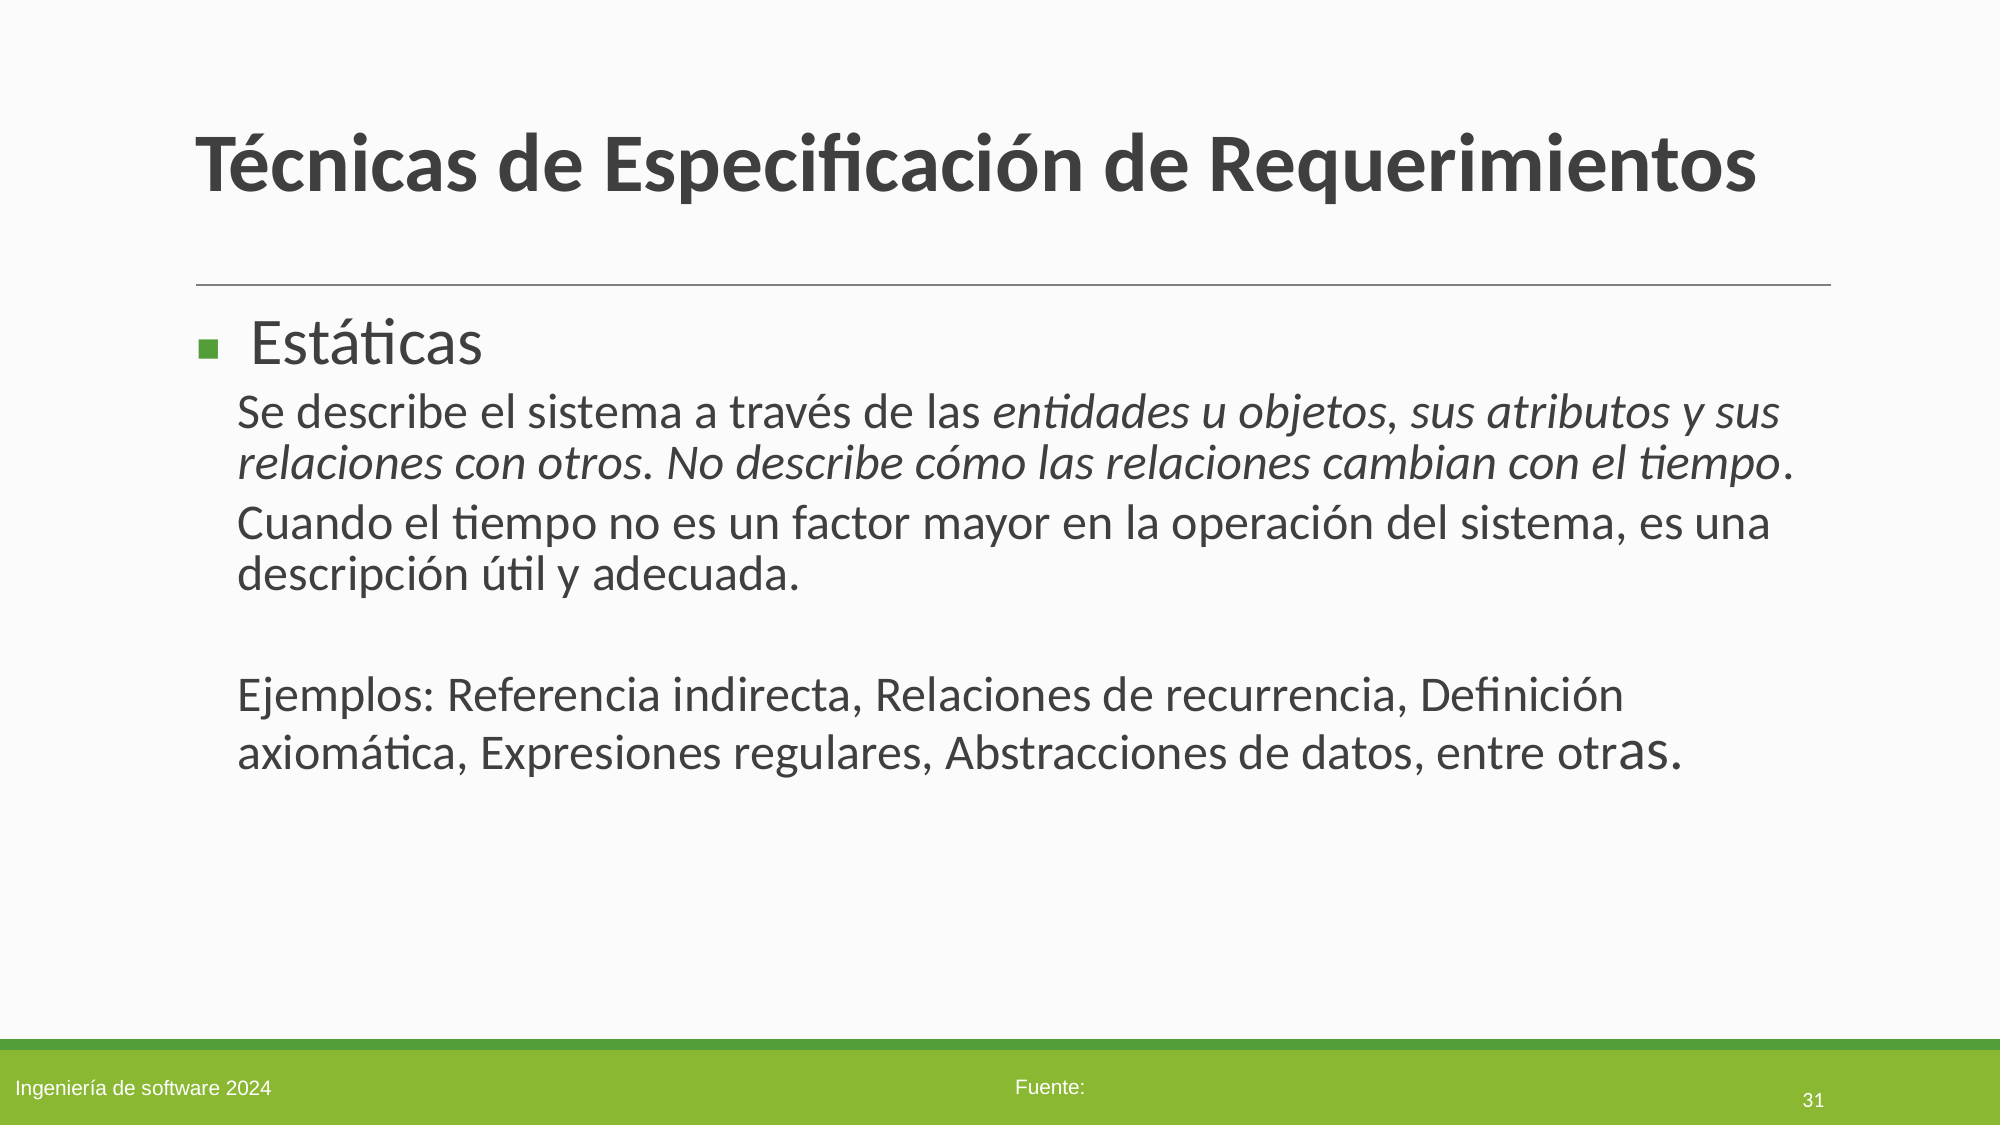

# Técnicas de Especificación de Requerimientos
Estáticas
Se describe el sistema a través de las entidades u objetos, sus atributos y sus relaciones con otros. No describe cómo las relaciones cambian con el tiempo.
Cuando el tiempo no es un factor mayor en la operación del sistema, es una descripción útil y adecuada.

Ejemplos: Referencia indirecta, Relaciones de recurrencia, Definición axiomática, Expresiones regulares, Abstracciones de datos, entre otras.

31